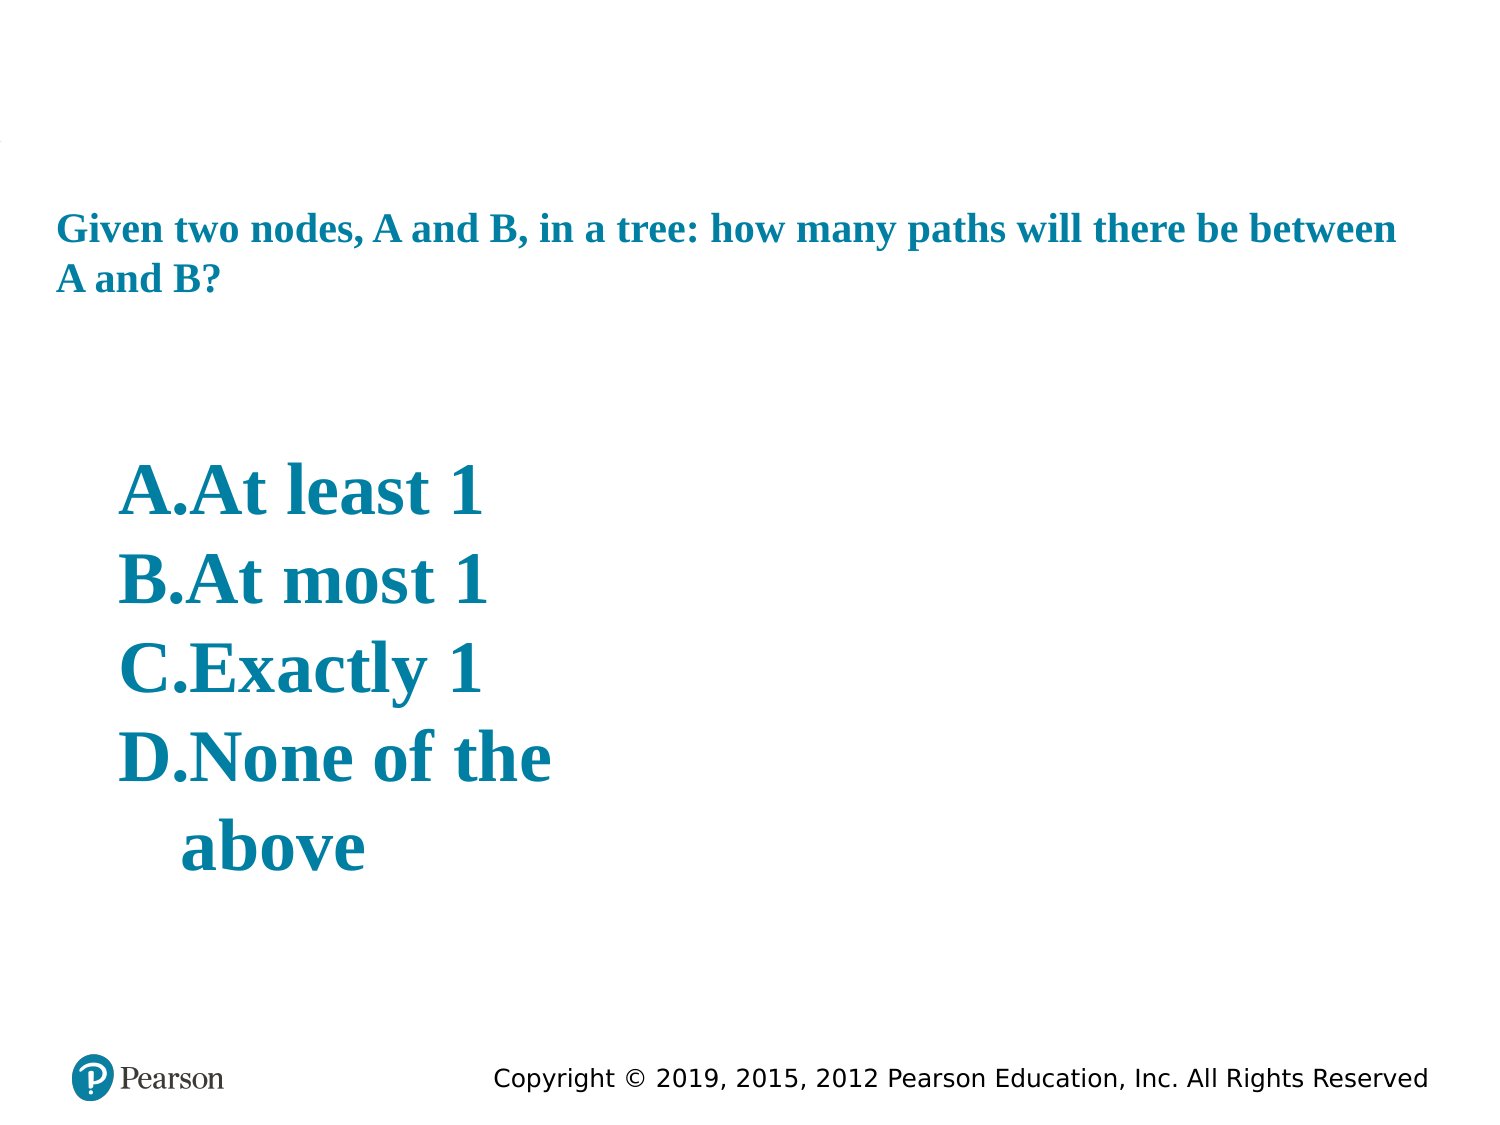

# Given two nodes, A and B, in a tree: how many paths will there be between A and B?
At least 1
At most 1
Exactly 1
None of the above